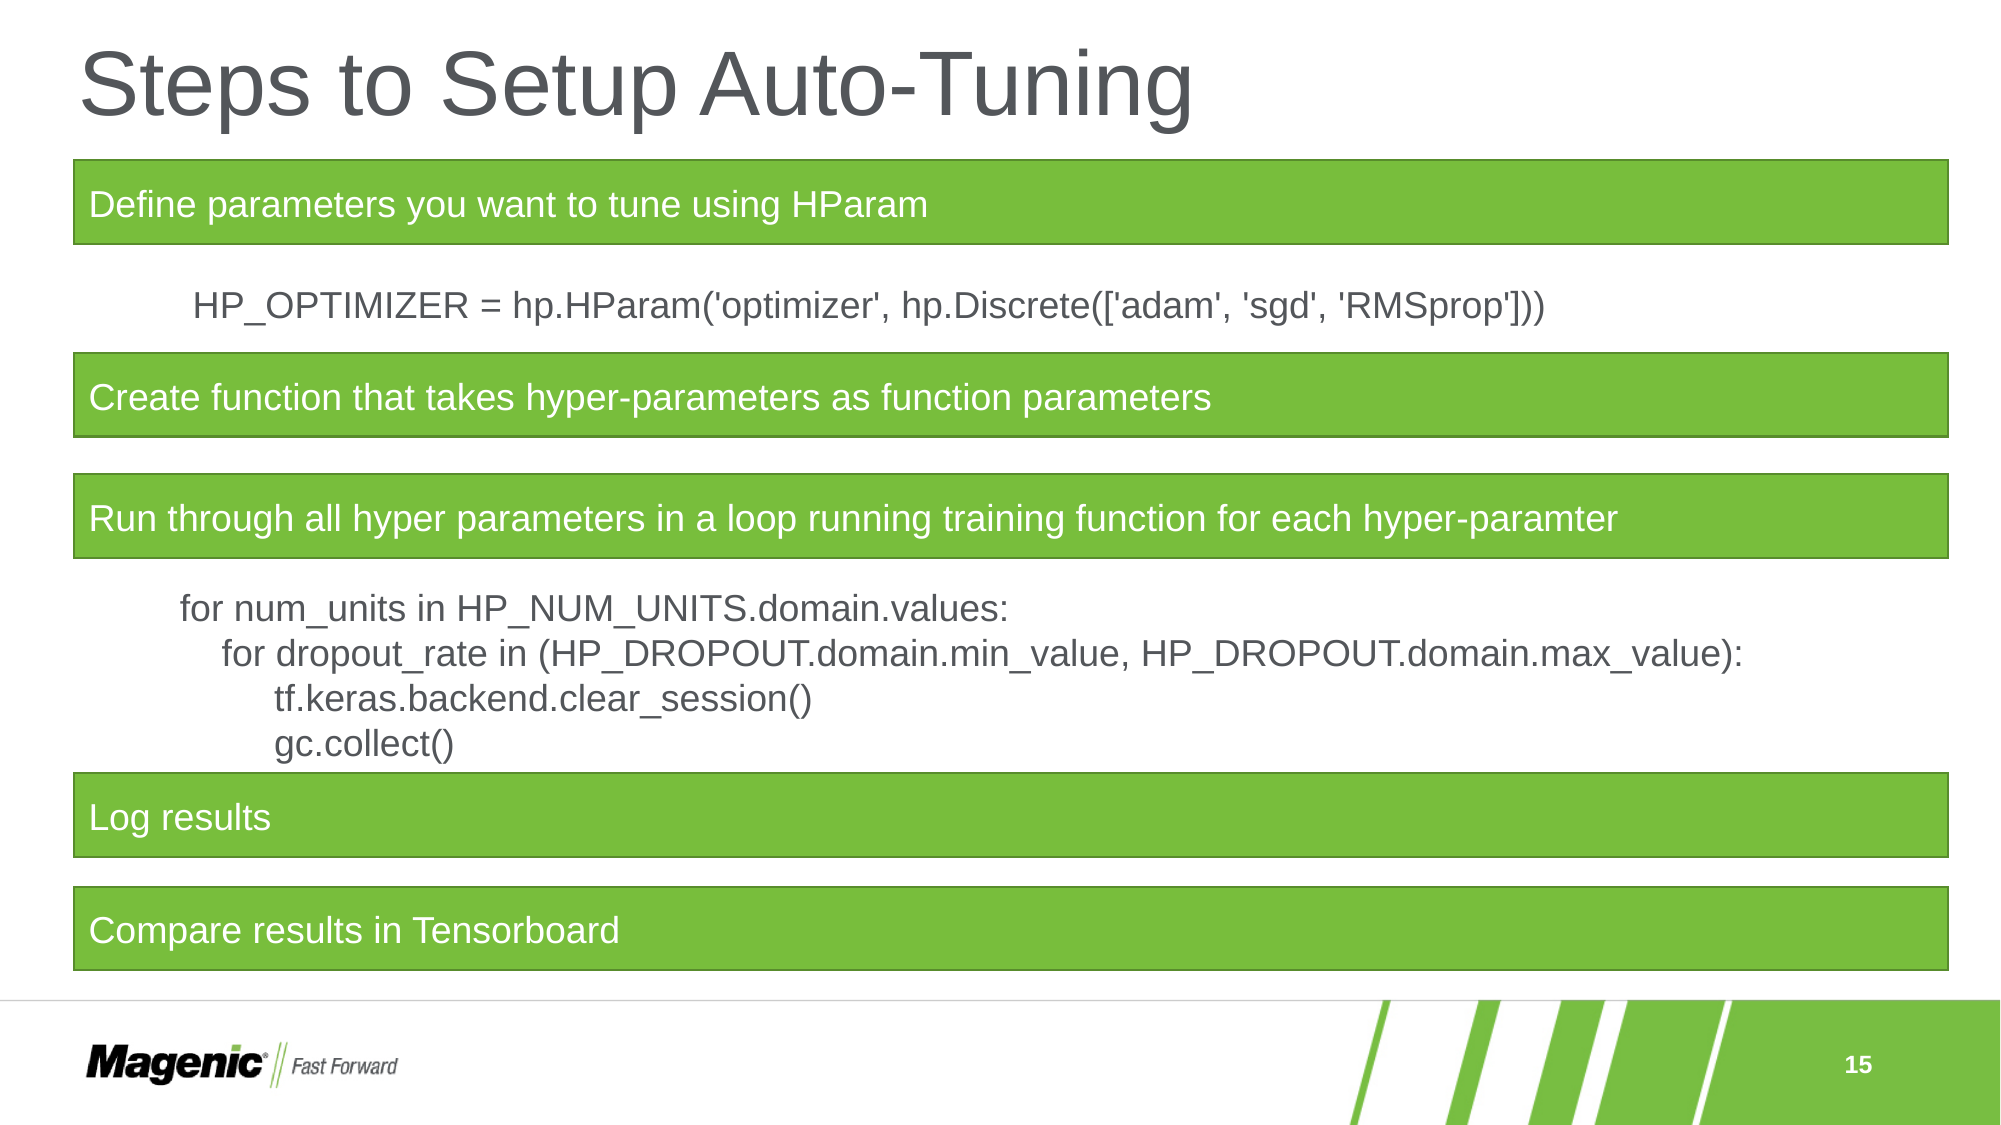

# Steps to Setup Auto-Tuning
Define parameters you want to tune using HParam
HP_OPTIMIZER = hp.HParam('optimizer', hp.Discrete(['adam', 'sgd', 'RMSprop']))
Create function that takes hyper-parameters as function parameters
Run through all hyper parameters in a loop running training function for each hyper-paramter
for num_units in HP_NUM_UNITS.domain.values:
    for dropout_rate in (HP_DROPOUT.domain.min_value, HP_DROPOUT.domain.max_value):
         tf.keras.backend.clear_session()
         gc.collect()
Log results
Compare results in Tensorboard